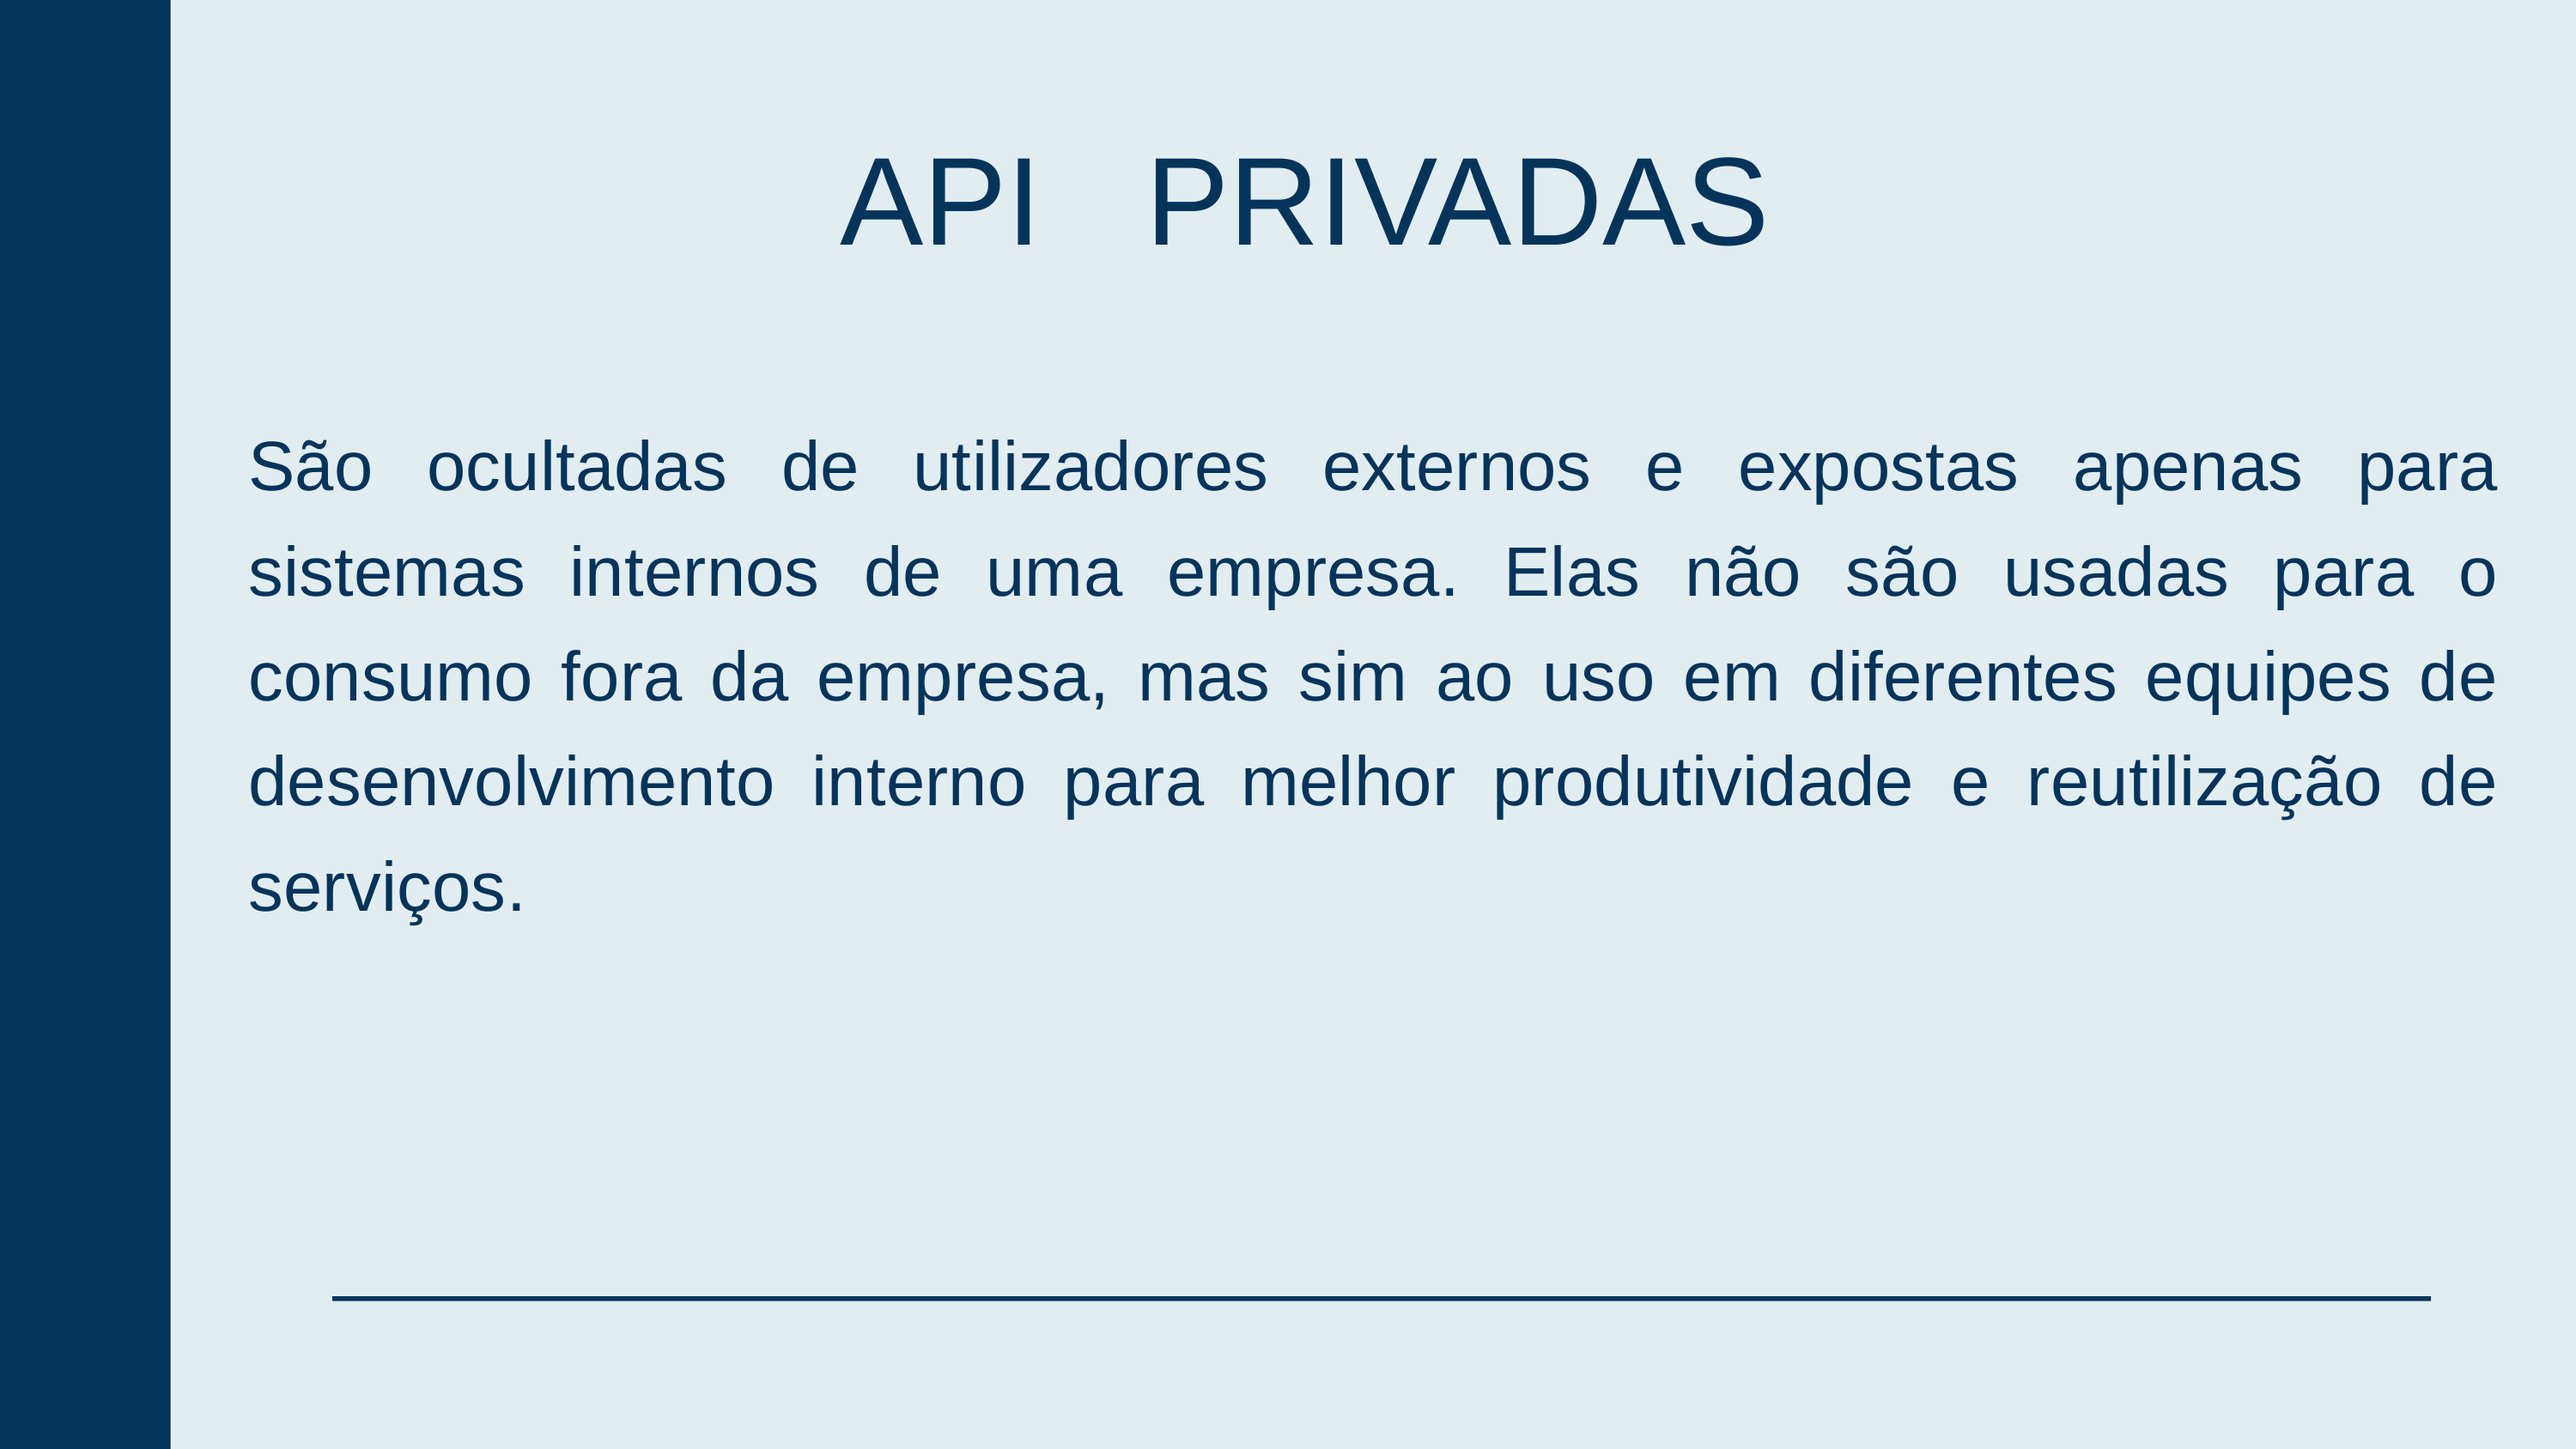

API   PRIVADAS
São ocultadas de utilizadores externos e expostas apenas para sistemas internos de uma empresa. Elas não são usadas para o consumo fora da empresa, mas sim ao uso em diferentes equipes de desenvolvimento interno para melhor produtividade e reutilização de serviços.